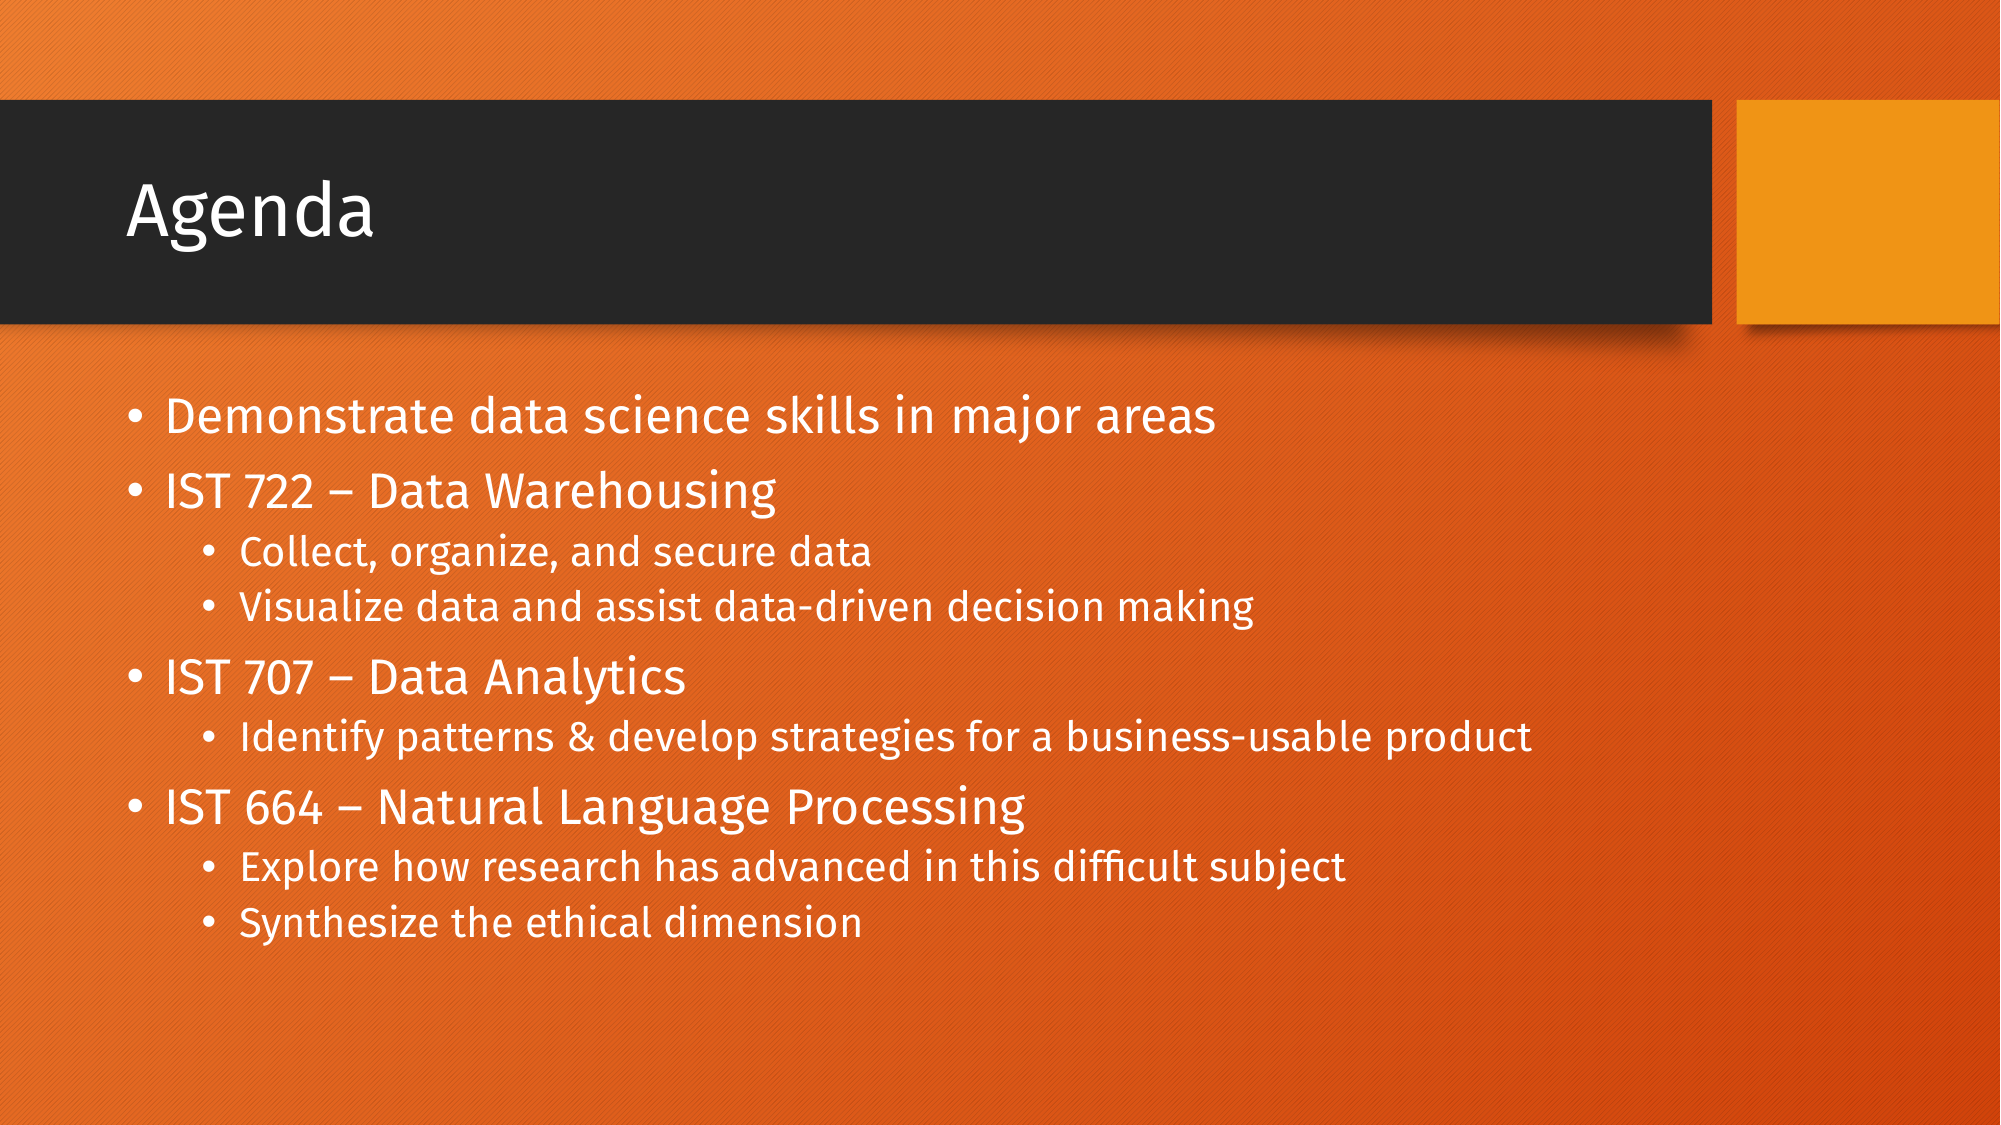

# Agenda
Demonstrate data science skills in major areas
IST 722 – Data Warehousing
Collect, organize, and secure data
Visualize data and assist data-driven decision making
IST 707 – Data Analytics
Identify patterns & develop strategies for a business-usable product
IST 664 – Natural Language Processing
Explore how research has advanced in this difficult subject
Synthesize the ethical dimension